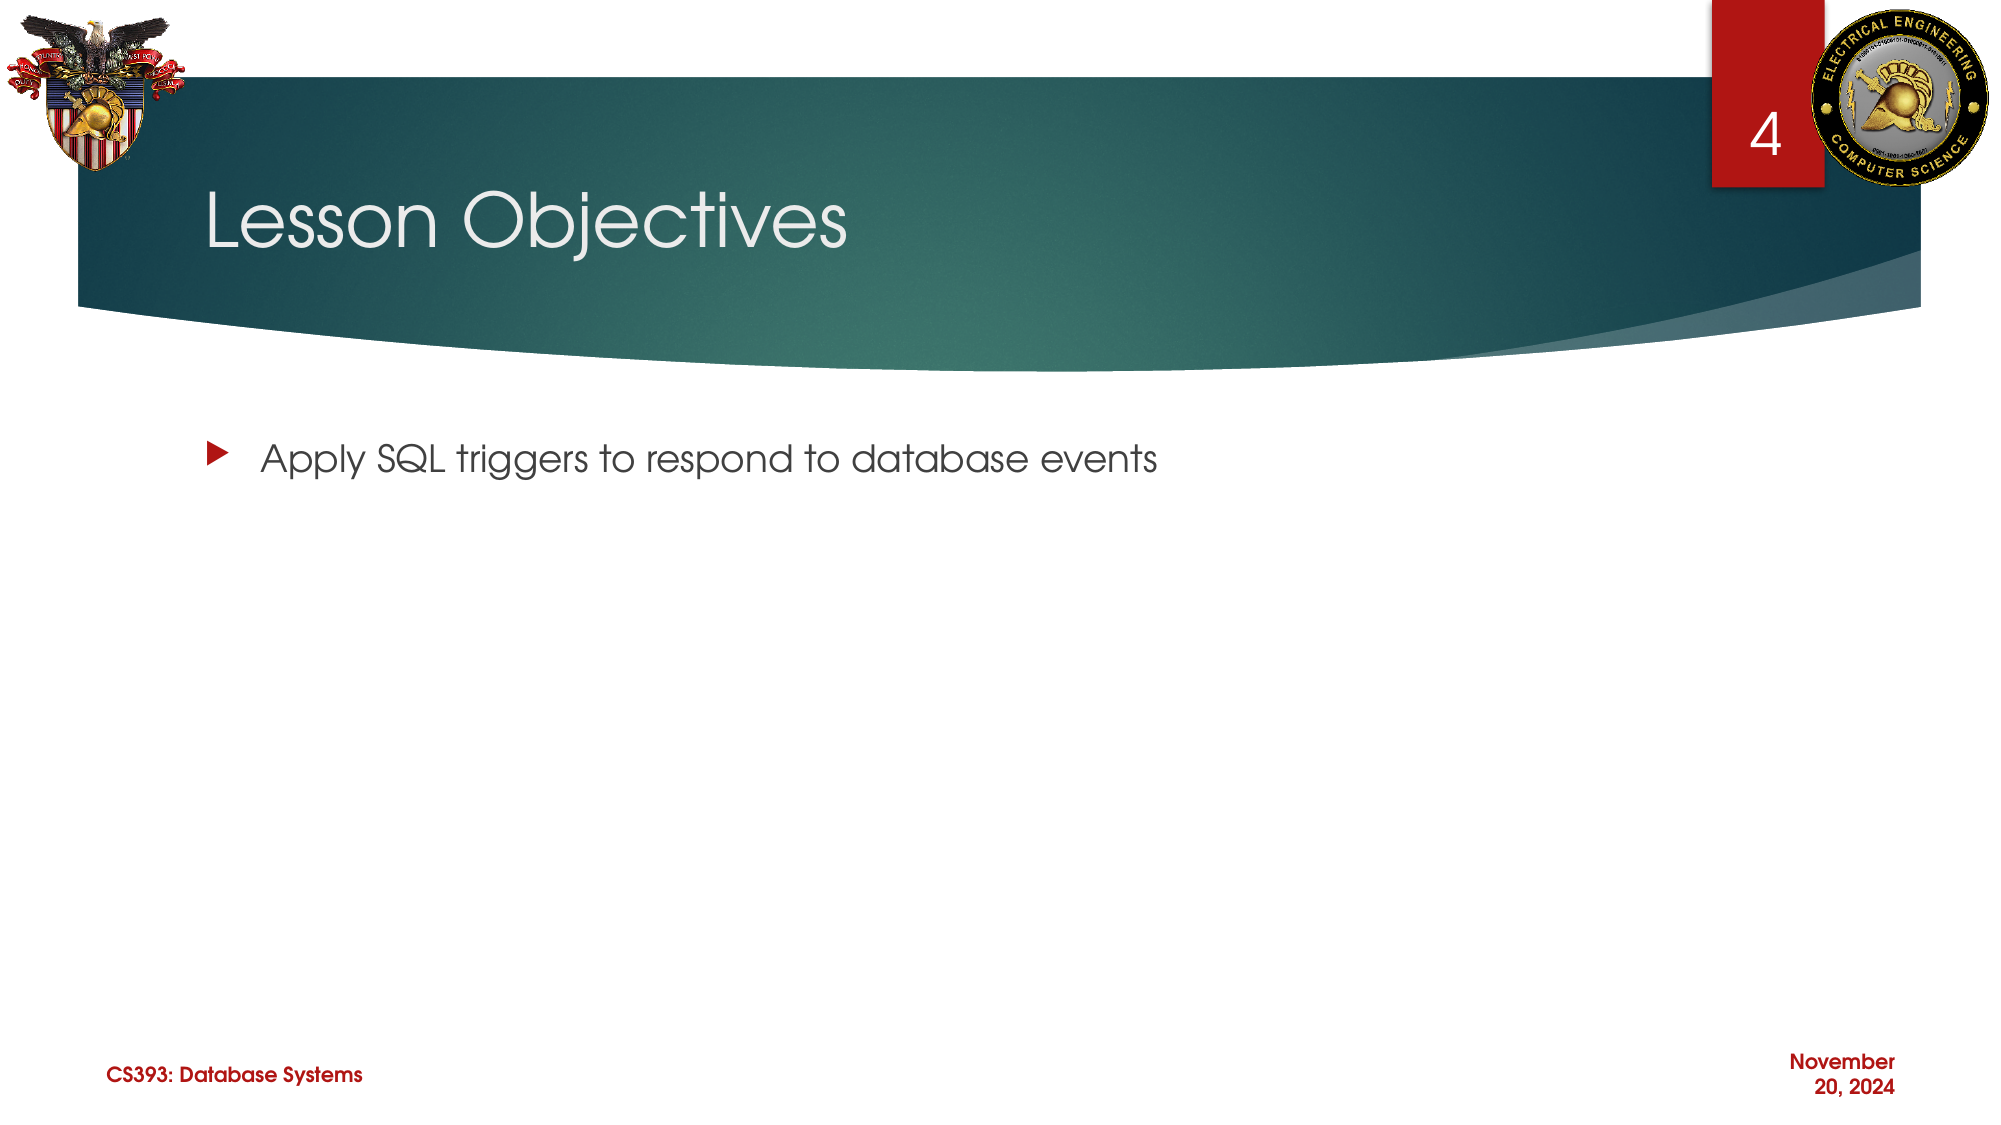

4
# Lesson Objectives
Apply SQL triggers to respond to database events
CS393: Database Systems
November 20, 2024